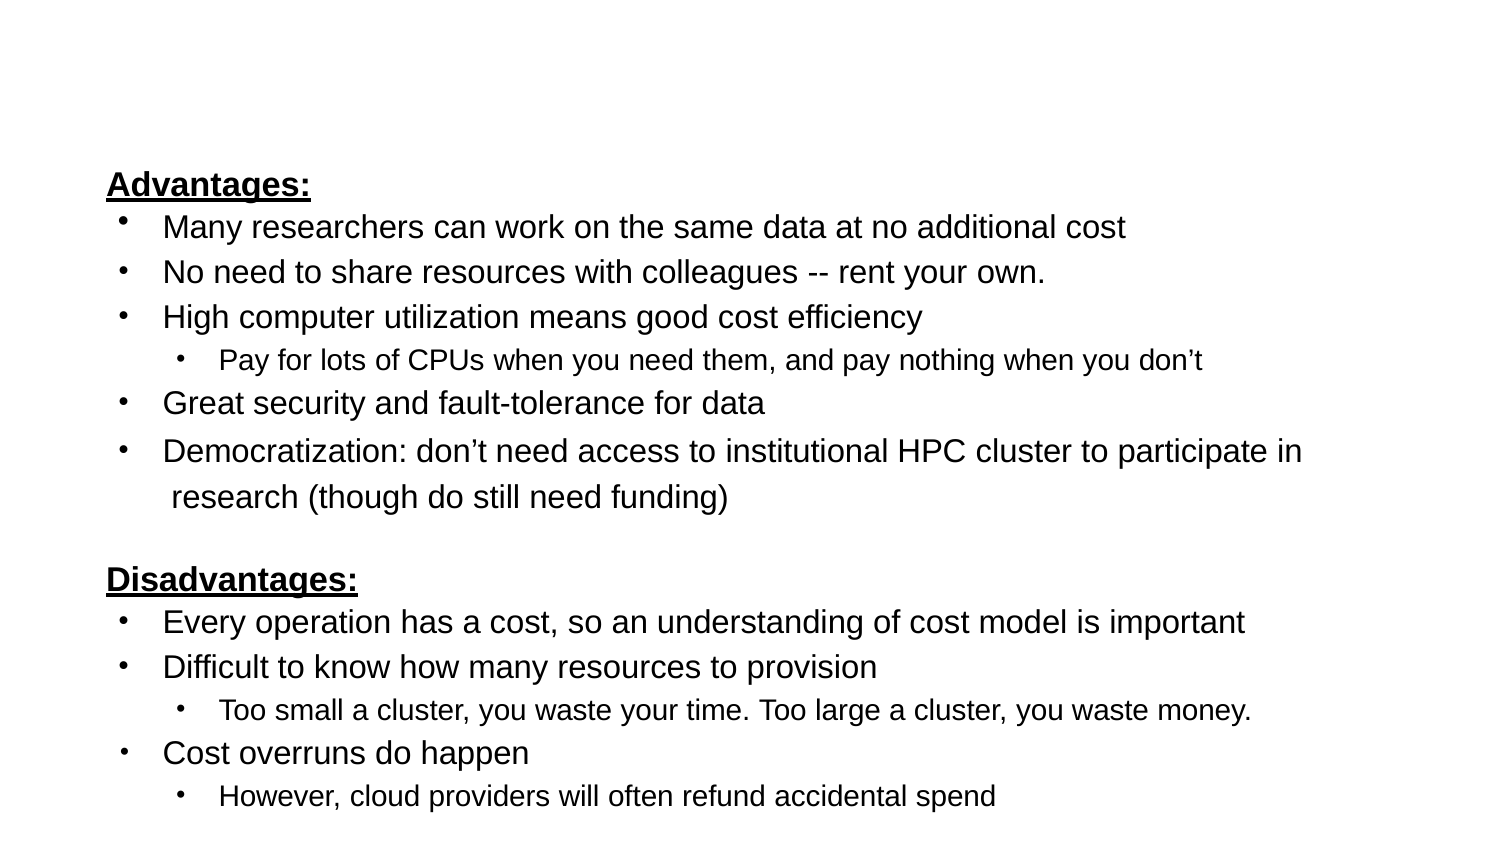

# The cloud: pros and cons
Advantages:
Many researchers can work on the same data at no additional cost
No need to share resources with colleagues -- rent your own.
High computer utilization means good cost efficiency
Pay for lots of CPUs when you need them, and pay nothing when you don’t
Great security and fault-tolerance for data
Democratization: don’t need access to institutional HPC cluster to participate in  research (though do still need funding)

Disadvantages:
Every operation has a cost, so an understanding of cost model is important
Difficult to know how many resources to provision
Too small a cluster, you waste your time. Too large a cluster, you waste money.
Cost overruns do happen
However, cloud providers will often refund accidental spend